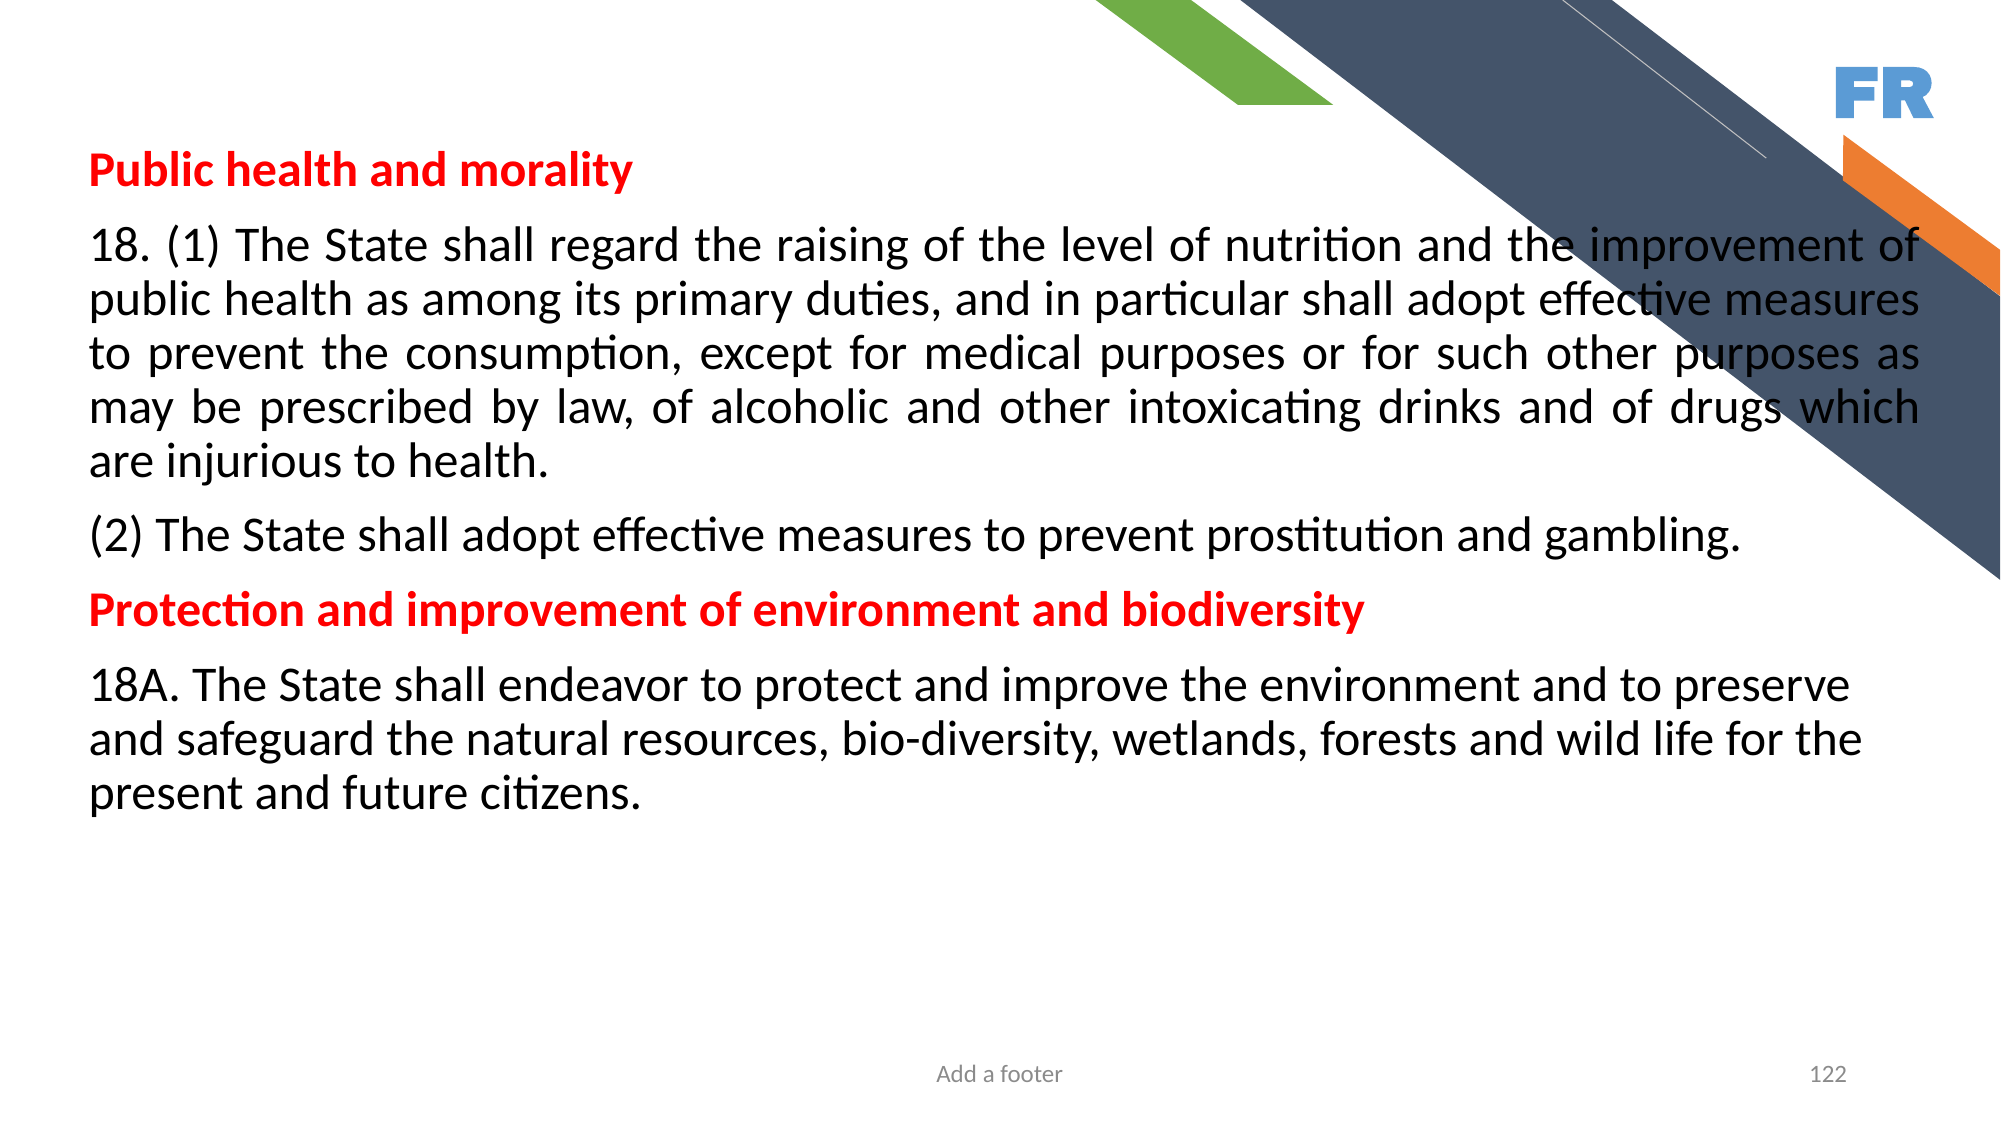

Public health and morality
18. (1) The State shall regard the raising of the level of nutrition and the improvement of public health as among its primary duties, and in particular shall adopt effective measures to prevent the consumption, except for medical purposes or for such other purposes as may be prescribed by law, of alcoholic and other intoxicating drinks and of drugs which are injurious to health.
(2) The State shall adopt effective measures to prevent prostitution and gambling.
Protection and improvement of environment and biodiversity
18A. The State shall endeavor to protect and improve the environment and to preserve and safeguard the natural resources, bio-diversity, wetlands, forests and wild life for the present and future citizens.

Add a footer
122